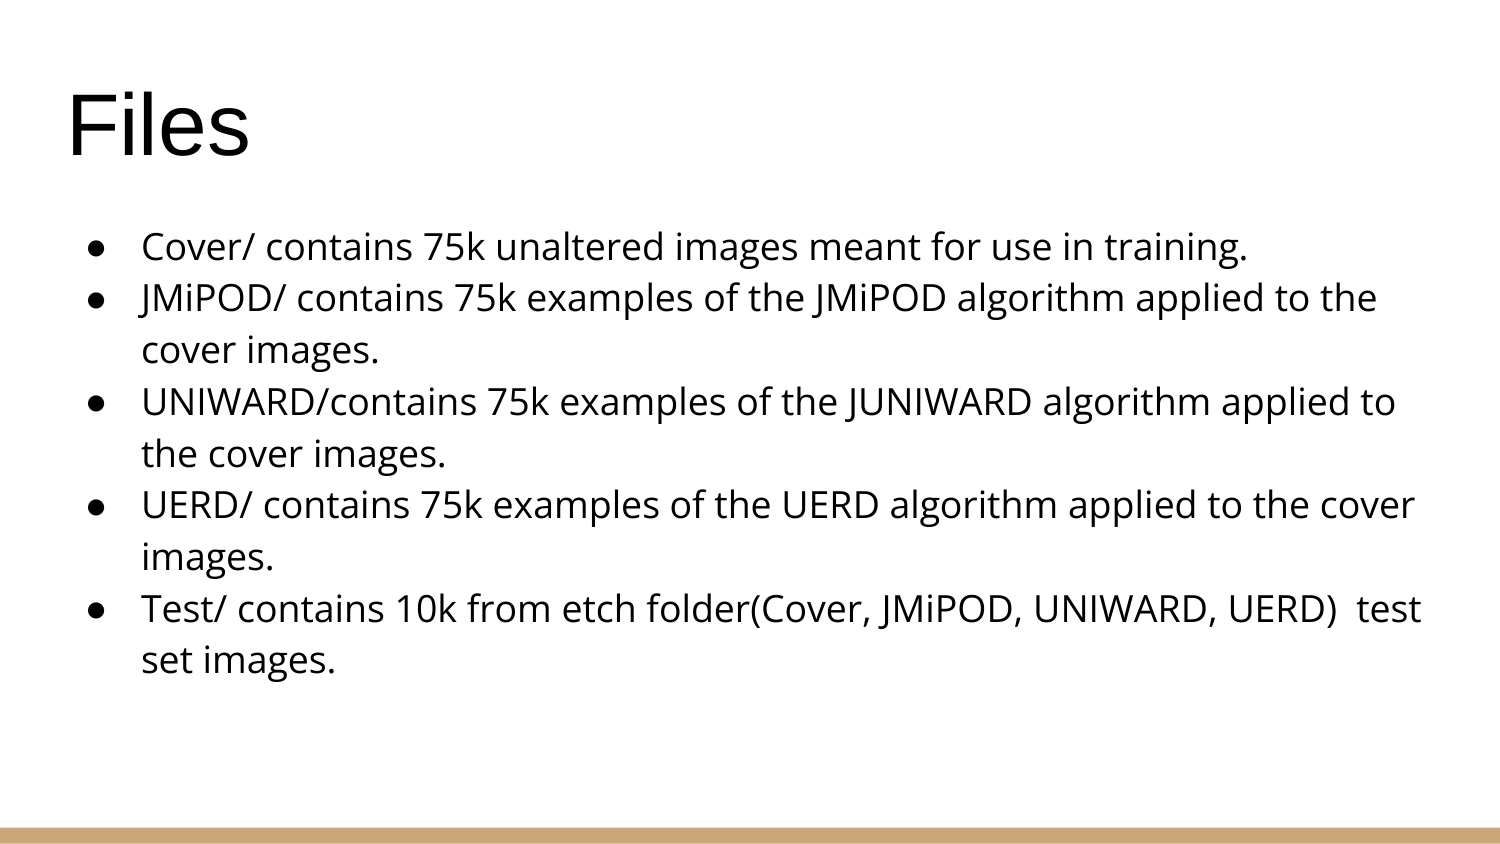

# Files
Cover/ contains 75k unaltered images meant for use in training.
JMiPOD/ contains 75k examples of the JMiPOD algorithm applied to the cover images.
UNIWARD/contains 75k examples of the JUNIWARD algorithm applied to the cover images.
UERD/ contains 75k examples of the UERD algorithm applied to the cover images.
Test/ contains 10k from etch folder(Cover, JMiPOD, UNIWARD, UERD)  test set images.